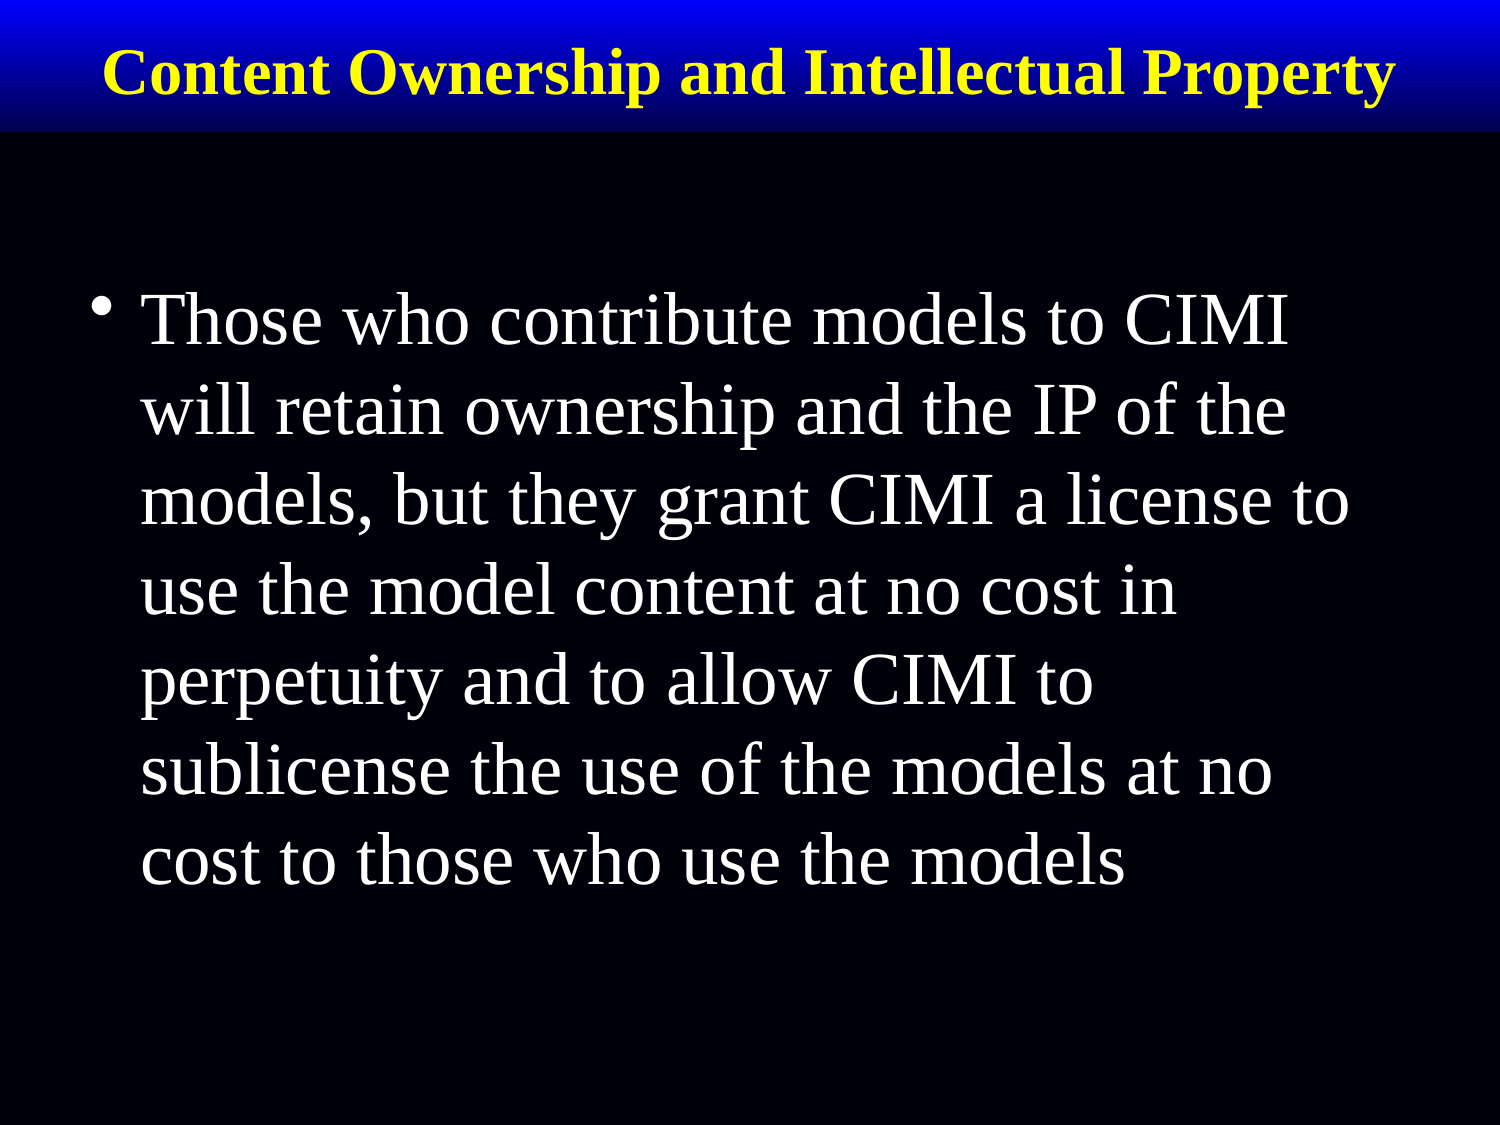

# Content Ownership and Intellectual Property
Those who contribute models to CIMI will retain ownership and the IP of the models, but they grant CIMI a license to use the model content at no cost in perpetuity and to allow CIMI to sublicense the use of the models at no cost to those who use the models